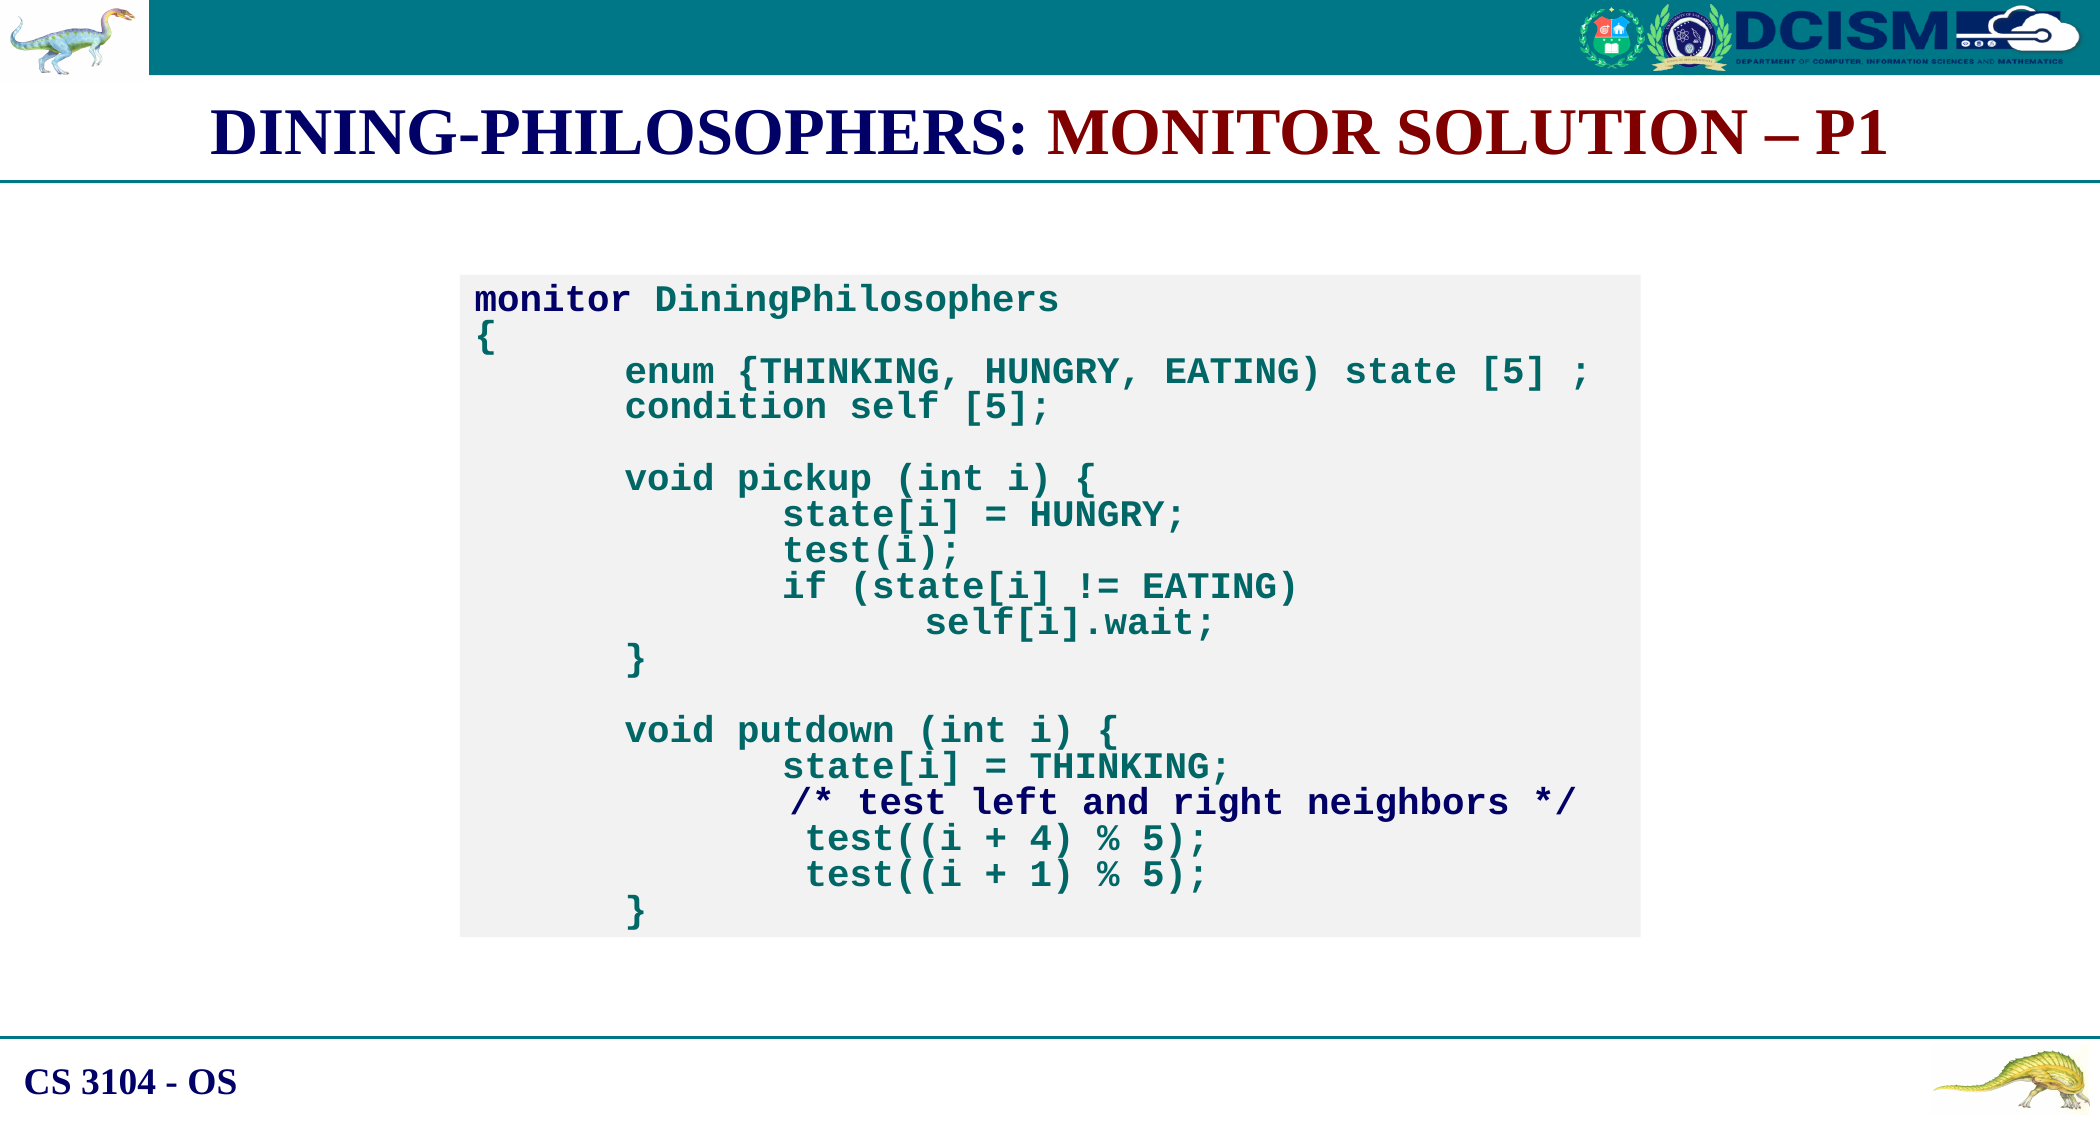

DINING-PHILOSOPHERS: MONITOR SOLUTION – P1
monitor DiningPhilosophers
{
	enum {THINKING, HUNGRY, EATING) state [5] ;
	condition self [5];

	void pickup (int i) {
	       state[i] = HUNGRY;
	       test(i);
	       if (state[i] != EATING)
			self[i].wait;
	}

    	void putdown (int i) {
	       state[i] = THINKING;
              /* test left and right neighbors */
	        test((i + 4) % 5);
	        test((i + 1) % 5);
	}